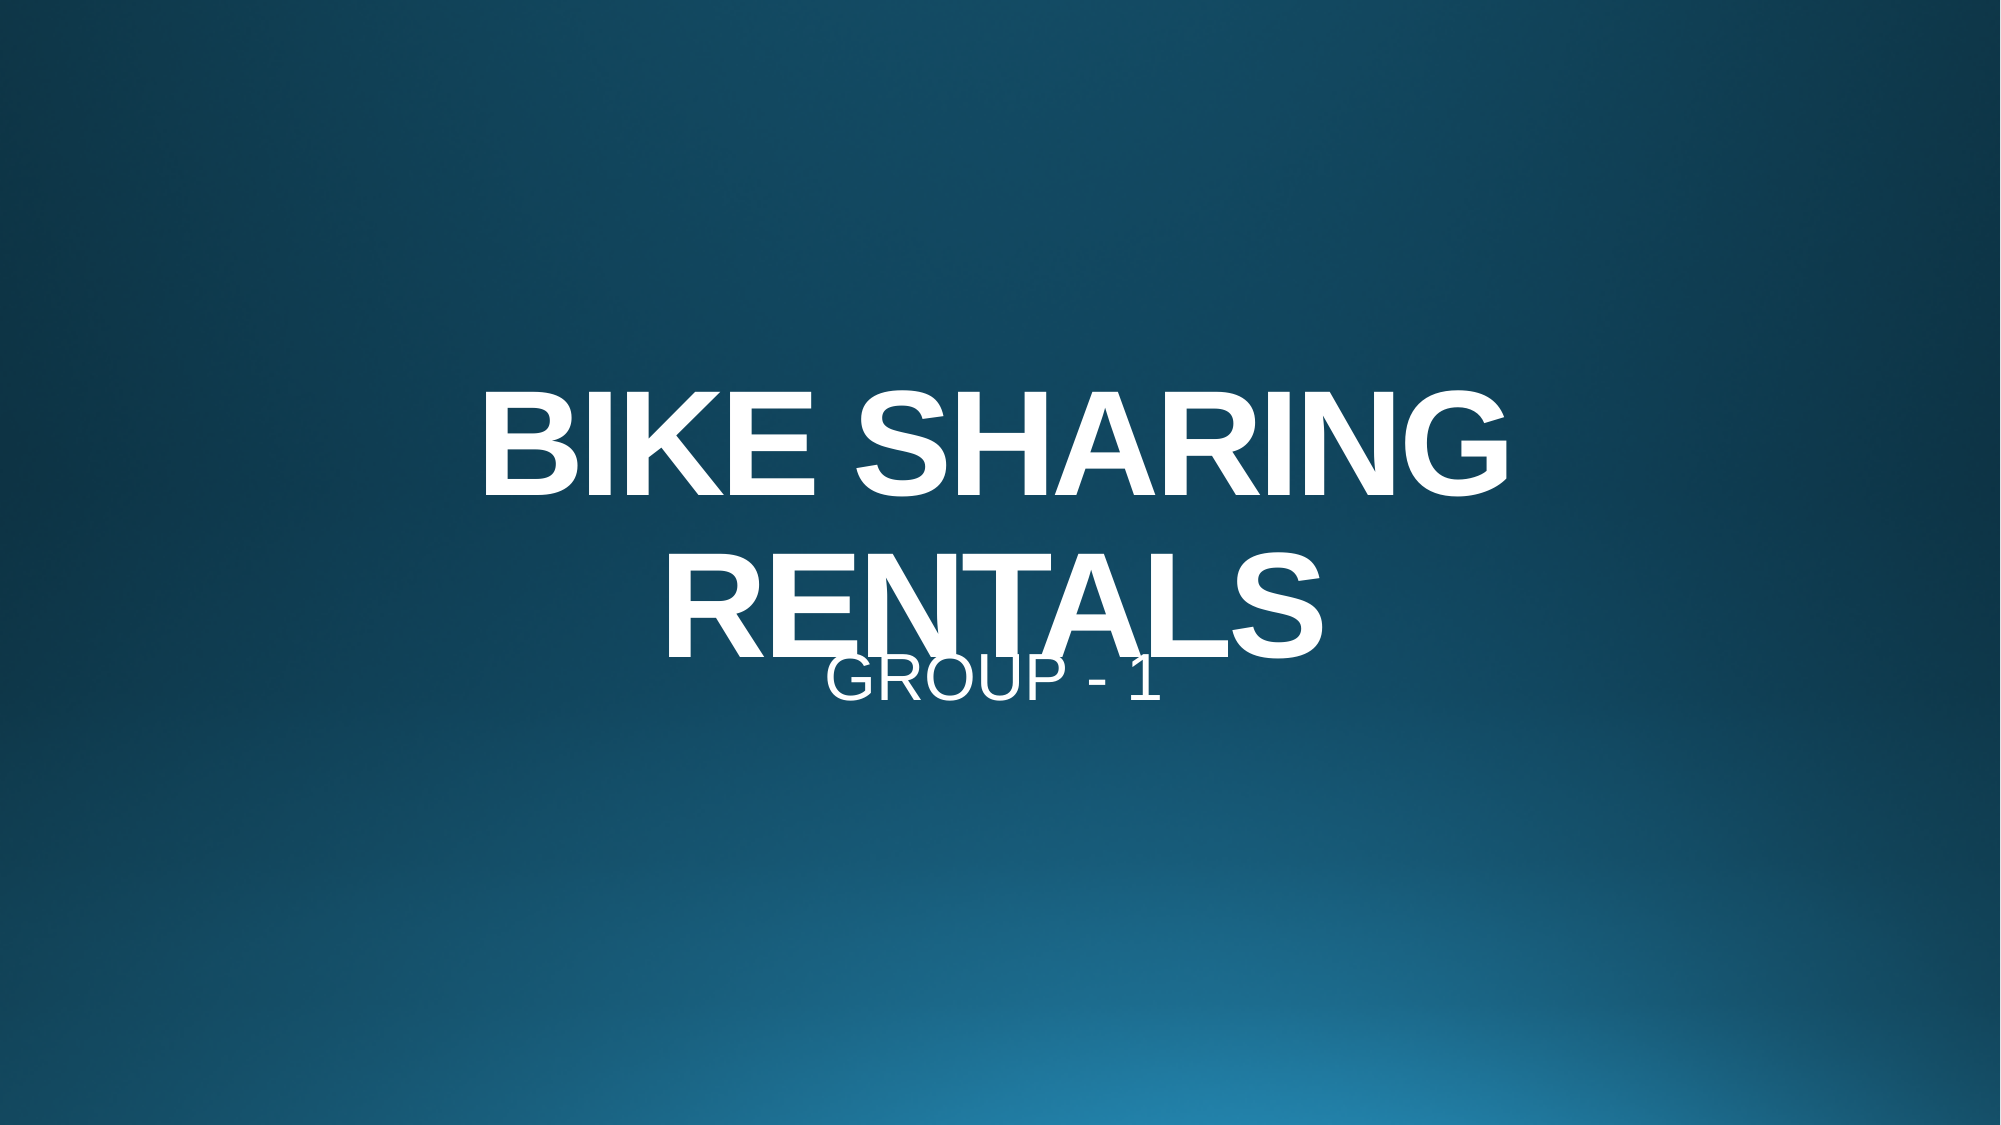

# BIKE SHARING RENTALS
GROUP - 1